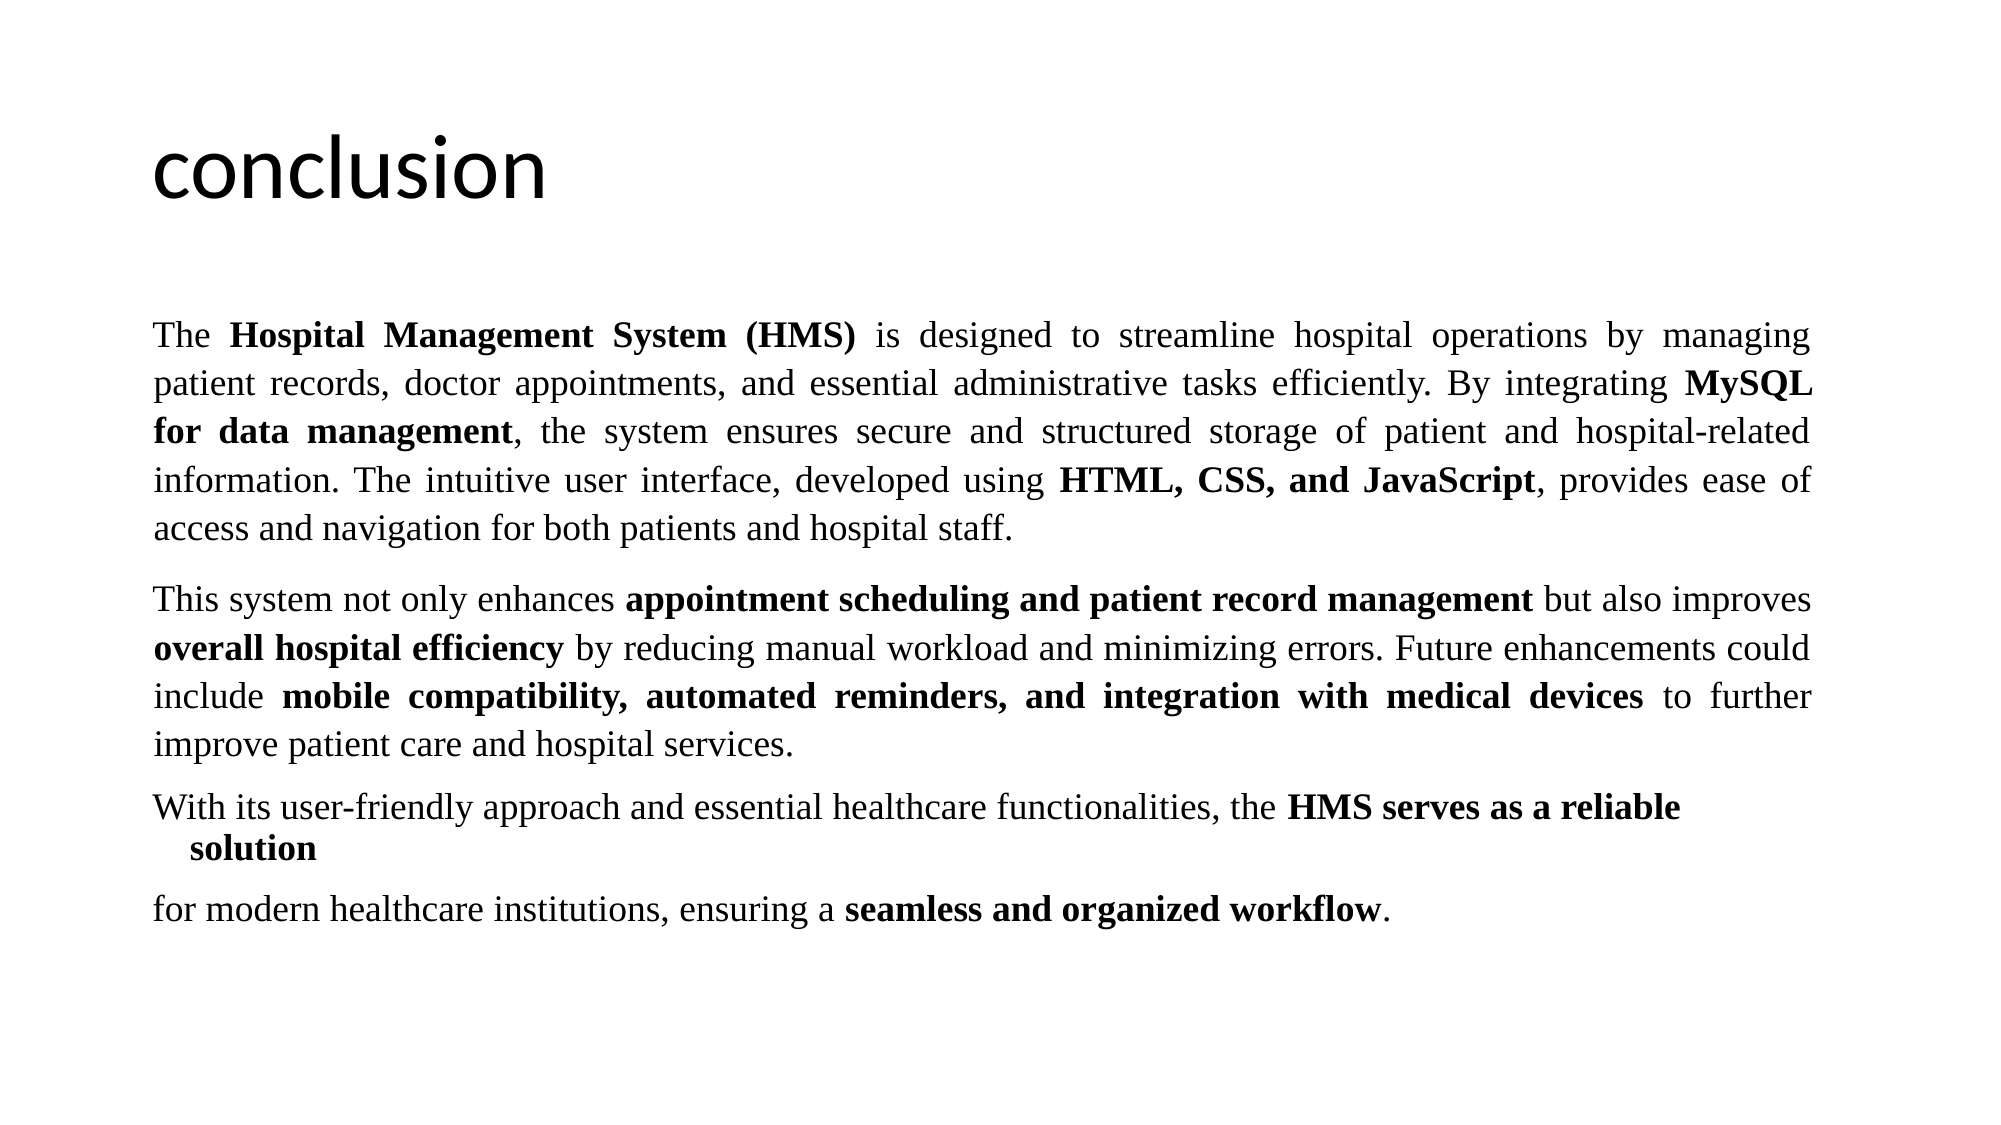

# conclusion
The Hospital Management System (HMS) is designed to streamline hospital operations by managing patient records, doctor appointments, and essential administrative tasks efficiently. By integrating MySQL for data management, the system ensures secure and structured storage of patient and hospital-related information. The intuitive user interface, developed using HTML, CSS, and JavaScript, provides ease of access and navigation for both patients and hospital staff.
This system not only enhances appointment scheduling and patient record management but also improves overall hospital efficiency by reducing manual workload and minimizing errors. Future enhancements could include mobile compatibility, automated reminders, and integration with medical devices to further improve patient care and hospital services.
With its user-friendly approach and essential healthcare functionalities, the HMS serves as a reliable solution
for modern healthcare institutions, ensuring a seamless and organized workflow.